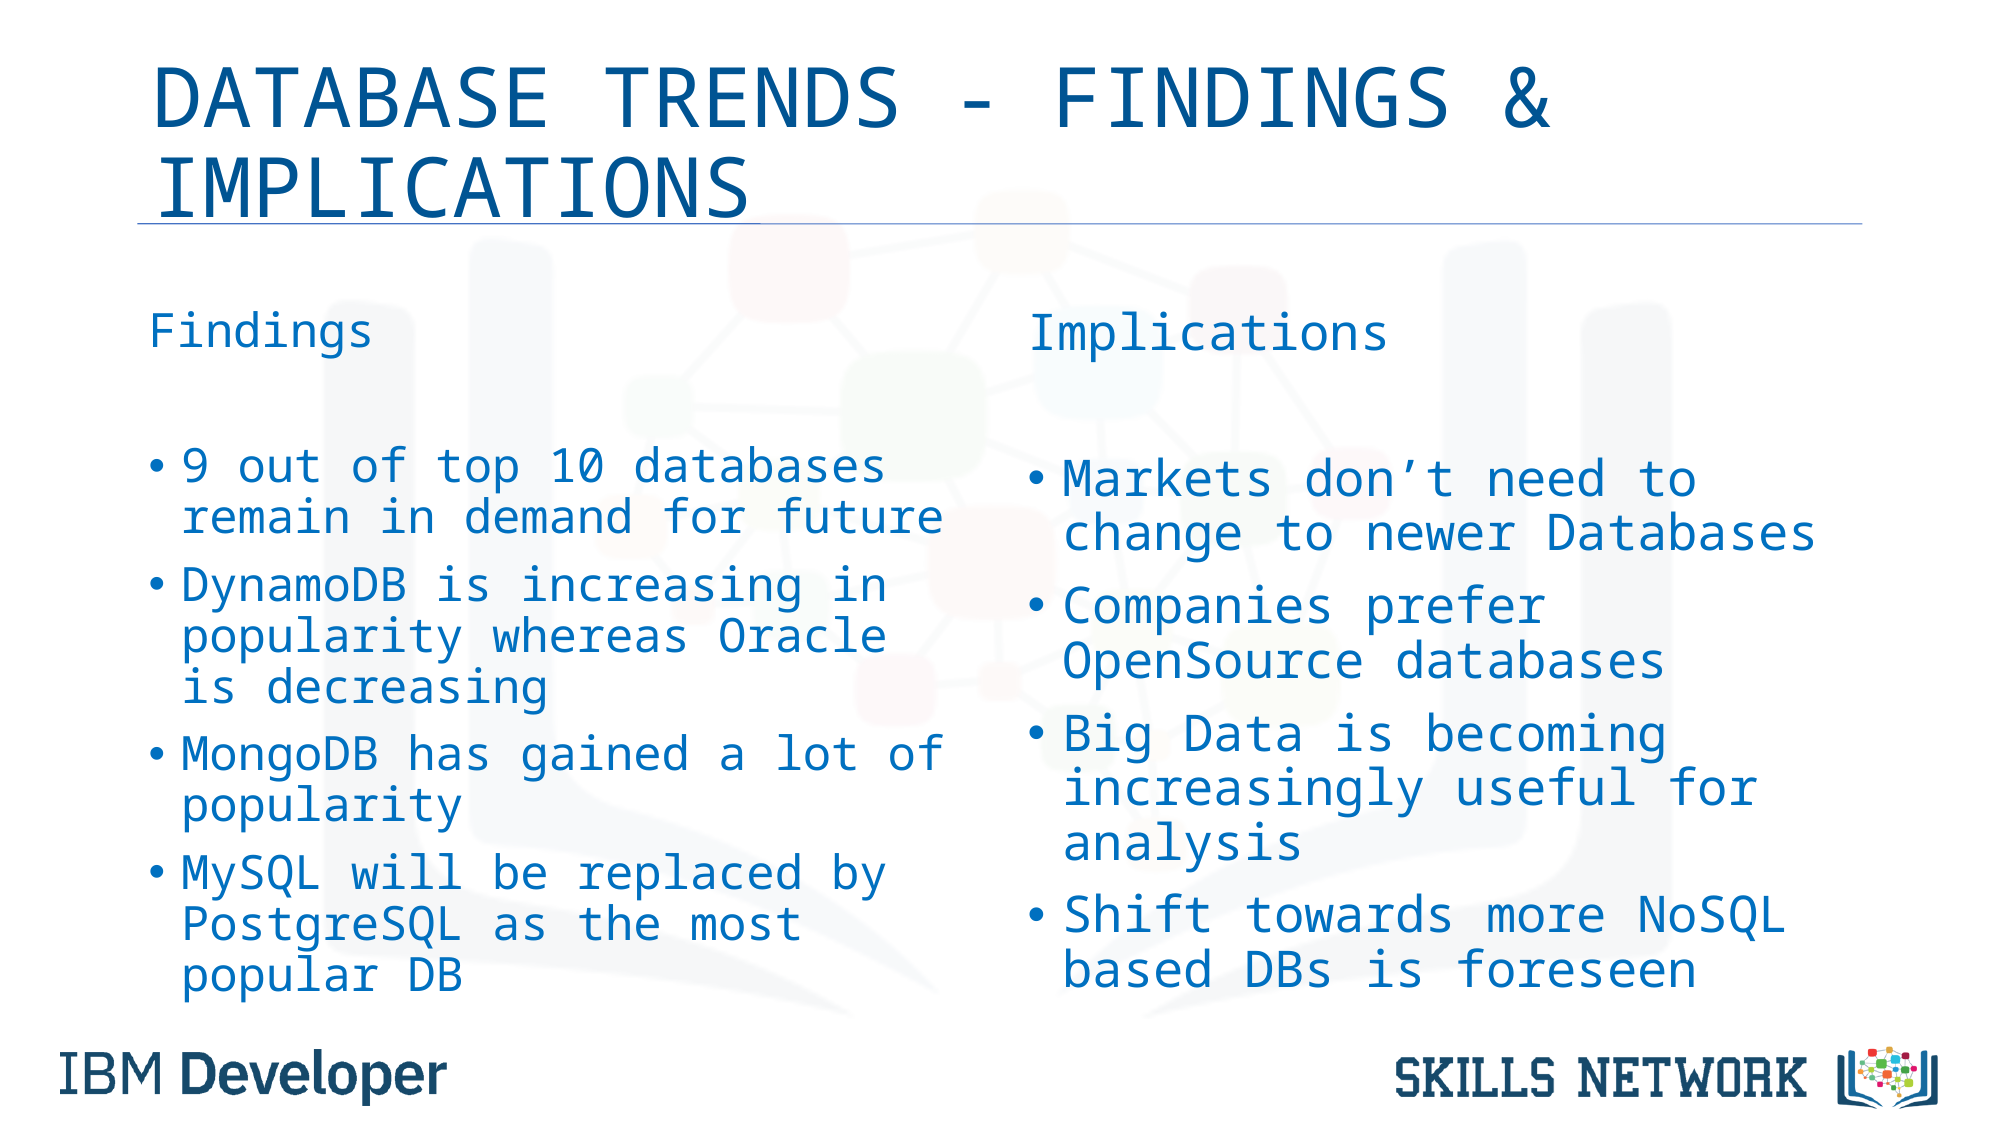

# DATABASE TRENDS - FINDINGS & IMPLICATIONS
Findings

9 out of top 10 databases remain in demand for future
DynamoDB is increasing in popularity whereas Oracle is decreasing
MongoDB has gained a lot of popularity
MySQL will be replaced by PostgreSQL as the most popular DB

Implications

Markets don’t need to change to newer Databases
Companies prefer OpenSource databases
Big Data is becoming increasingly useful for analysis
Shift towards more NoSQL based DBs is foreseen